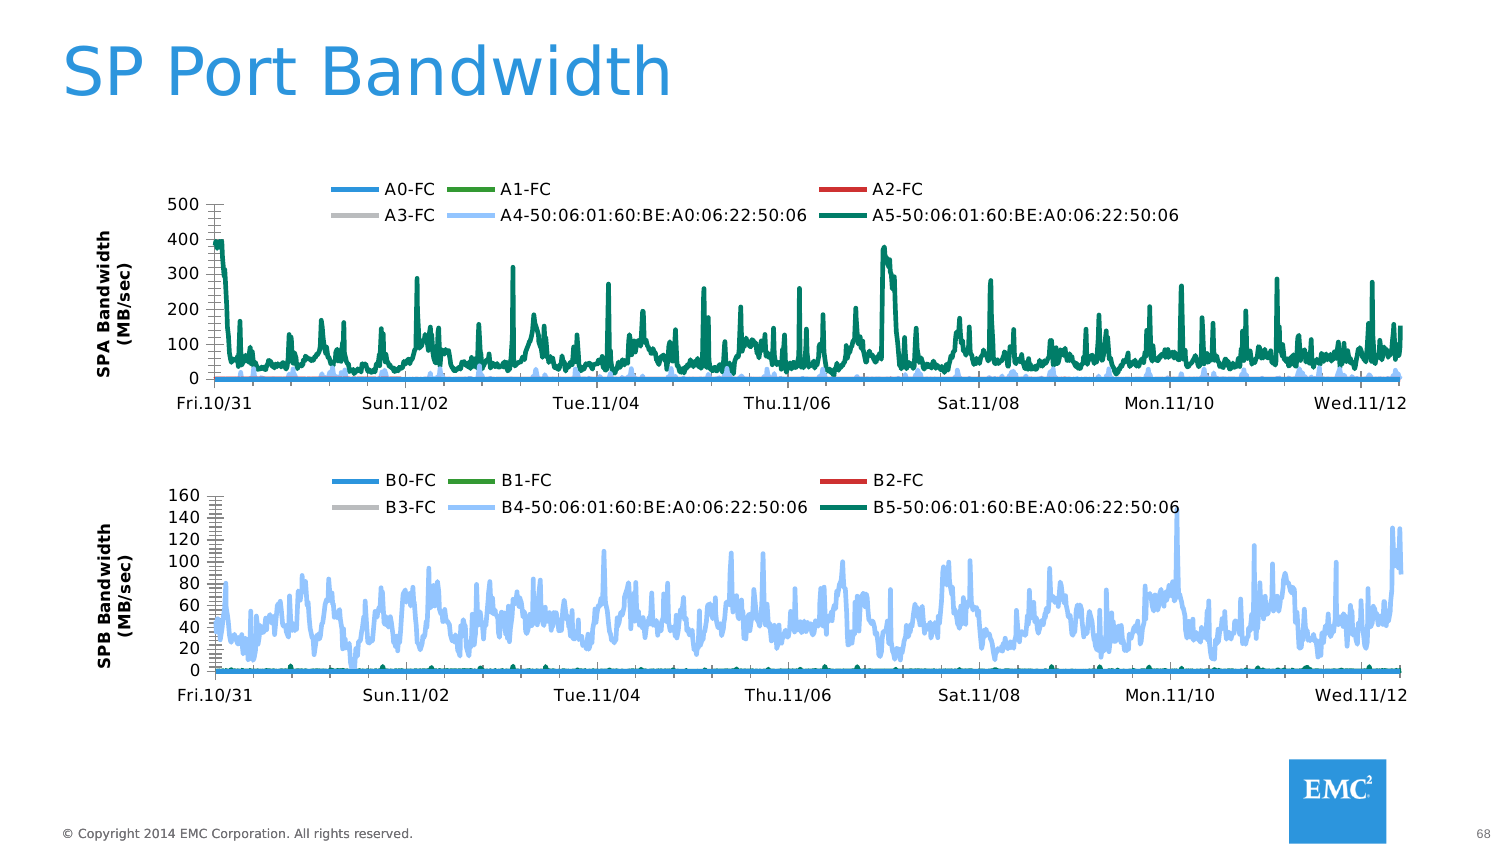

# SP Port Bandwidth

### Chart

| Category | A0-FC | A1-FC | A2-FC | A3-FC | A4-50:06:01:60:BE:A0:06:22:50:06 | A5-50:06:01:60:BE:A0:06:22:50:06 |
|---|---|---|---|---|---|---|

### Chart

| Category | B0-FC | B1-FC | B2-FC | B3-FC | B4-50:06:01:60:BE:A0:06:22:50:06 | B5-50:06:01:60:BE:A0:06:22:50:06 |
|---|---|---|---|---|---|---|